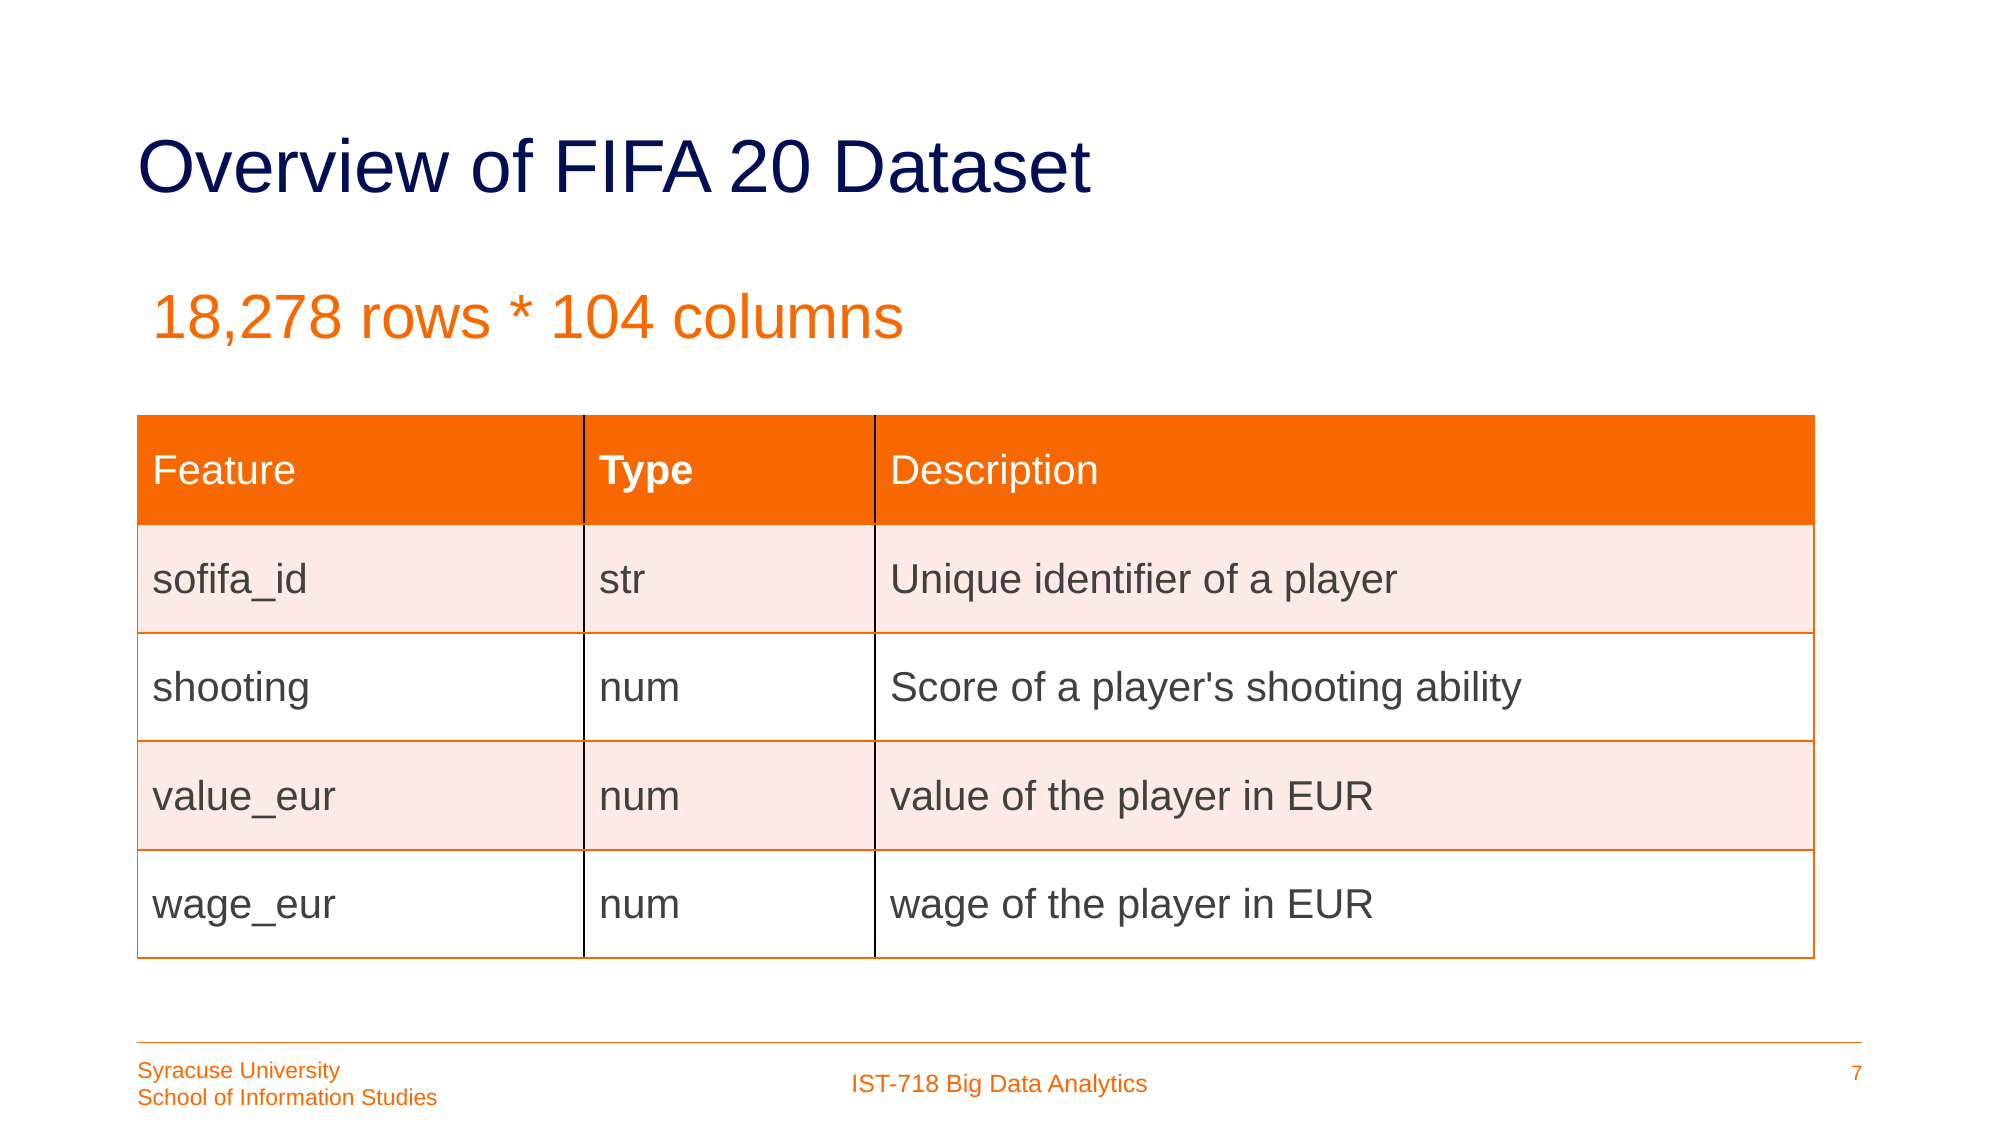

# Overview of FIFA 20 Dataset
18,278 rows * 104 columns
| Feature | Type | Description |
| --- | --- | --- |
| sofifa\_id | str | Unique identifier of a player |
| shooting | num | Score of a player's shooting ability |
| value\_eur | num | value of the player in EUR |
| wage\_eur | num | wage of the player in EUR |
IST-718 Big Data Analytics